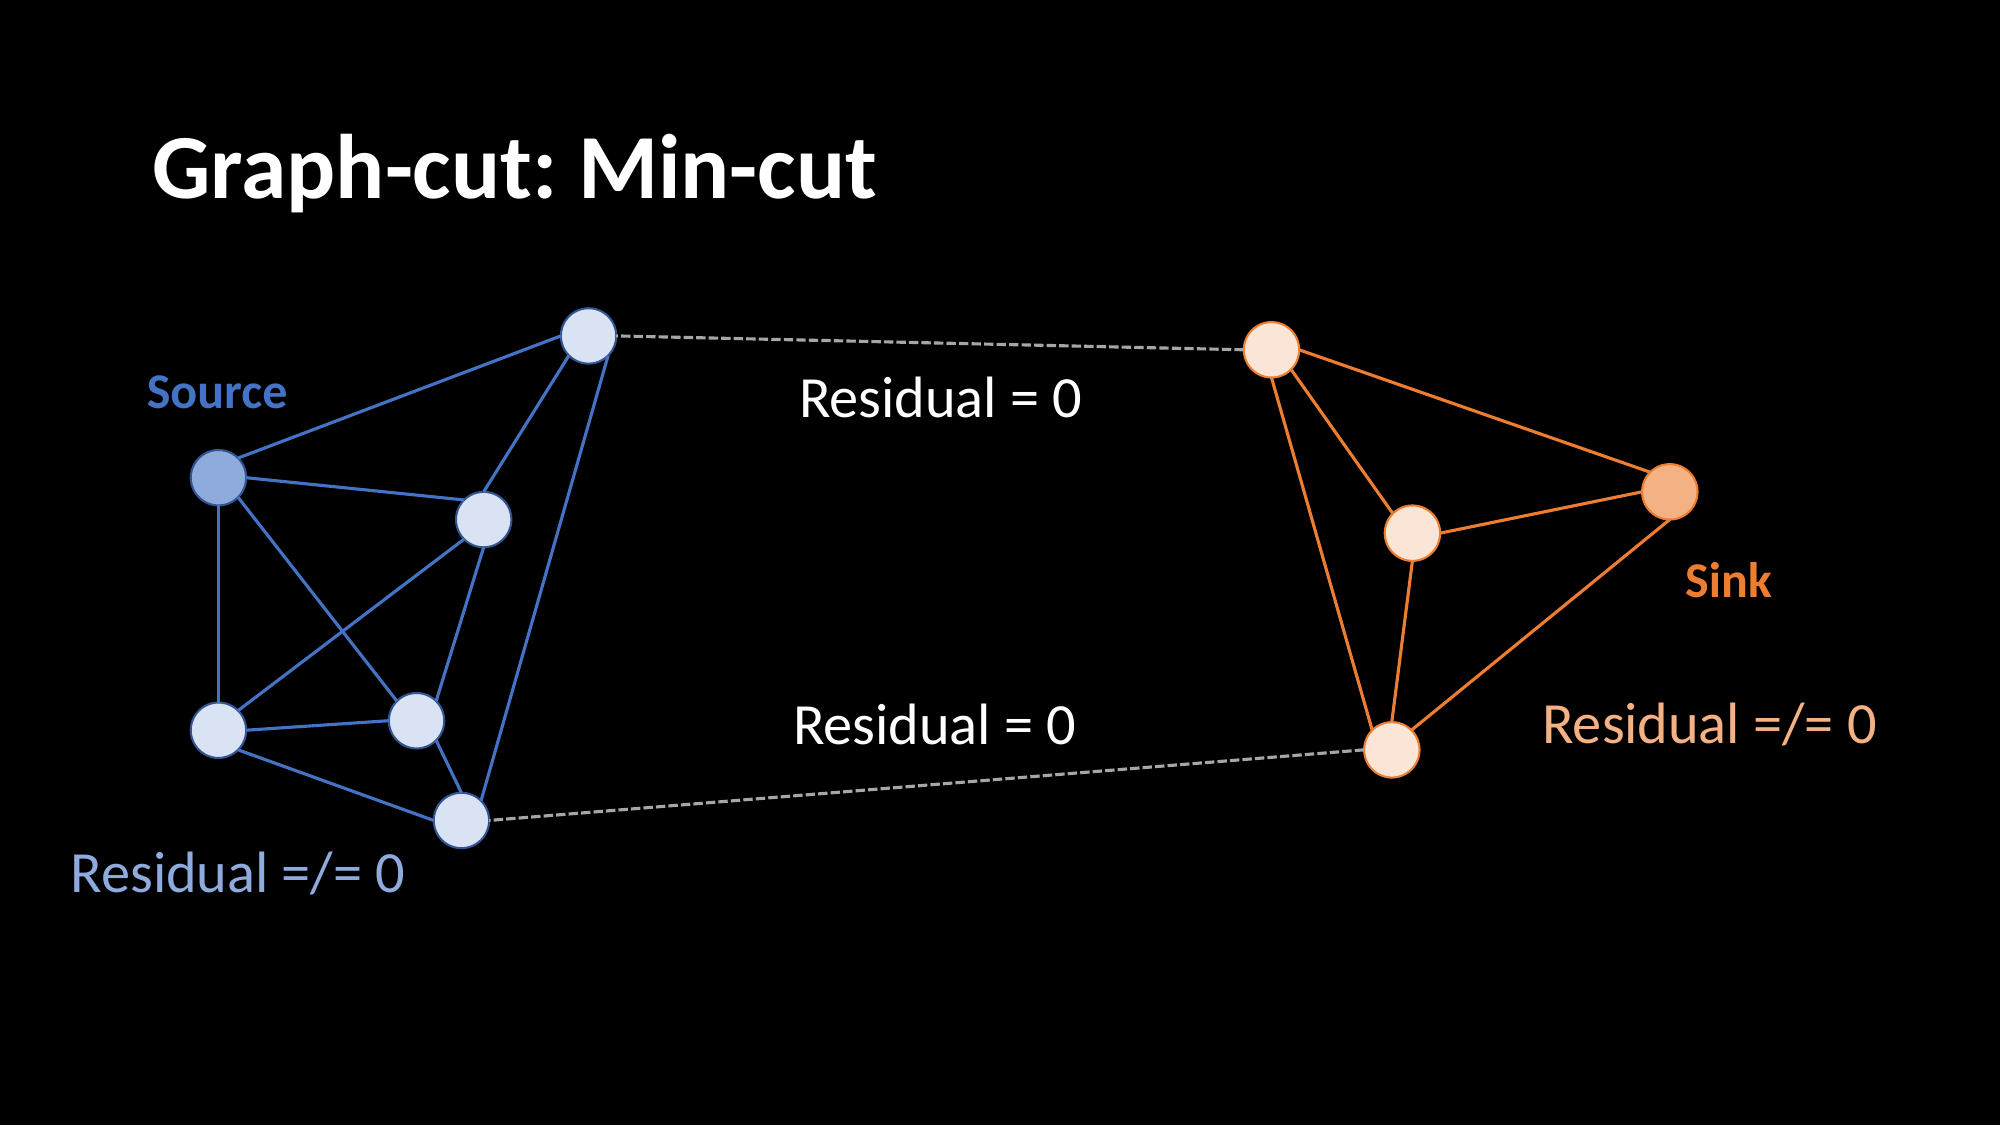

# Graph-cut: Min-cut

Source
Residual = 0

Sink
Residual =/= 0
Residual = 0

Residual =/= 0